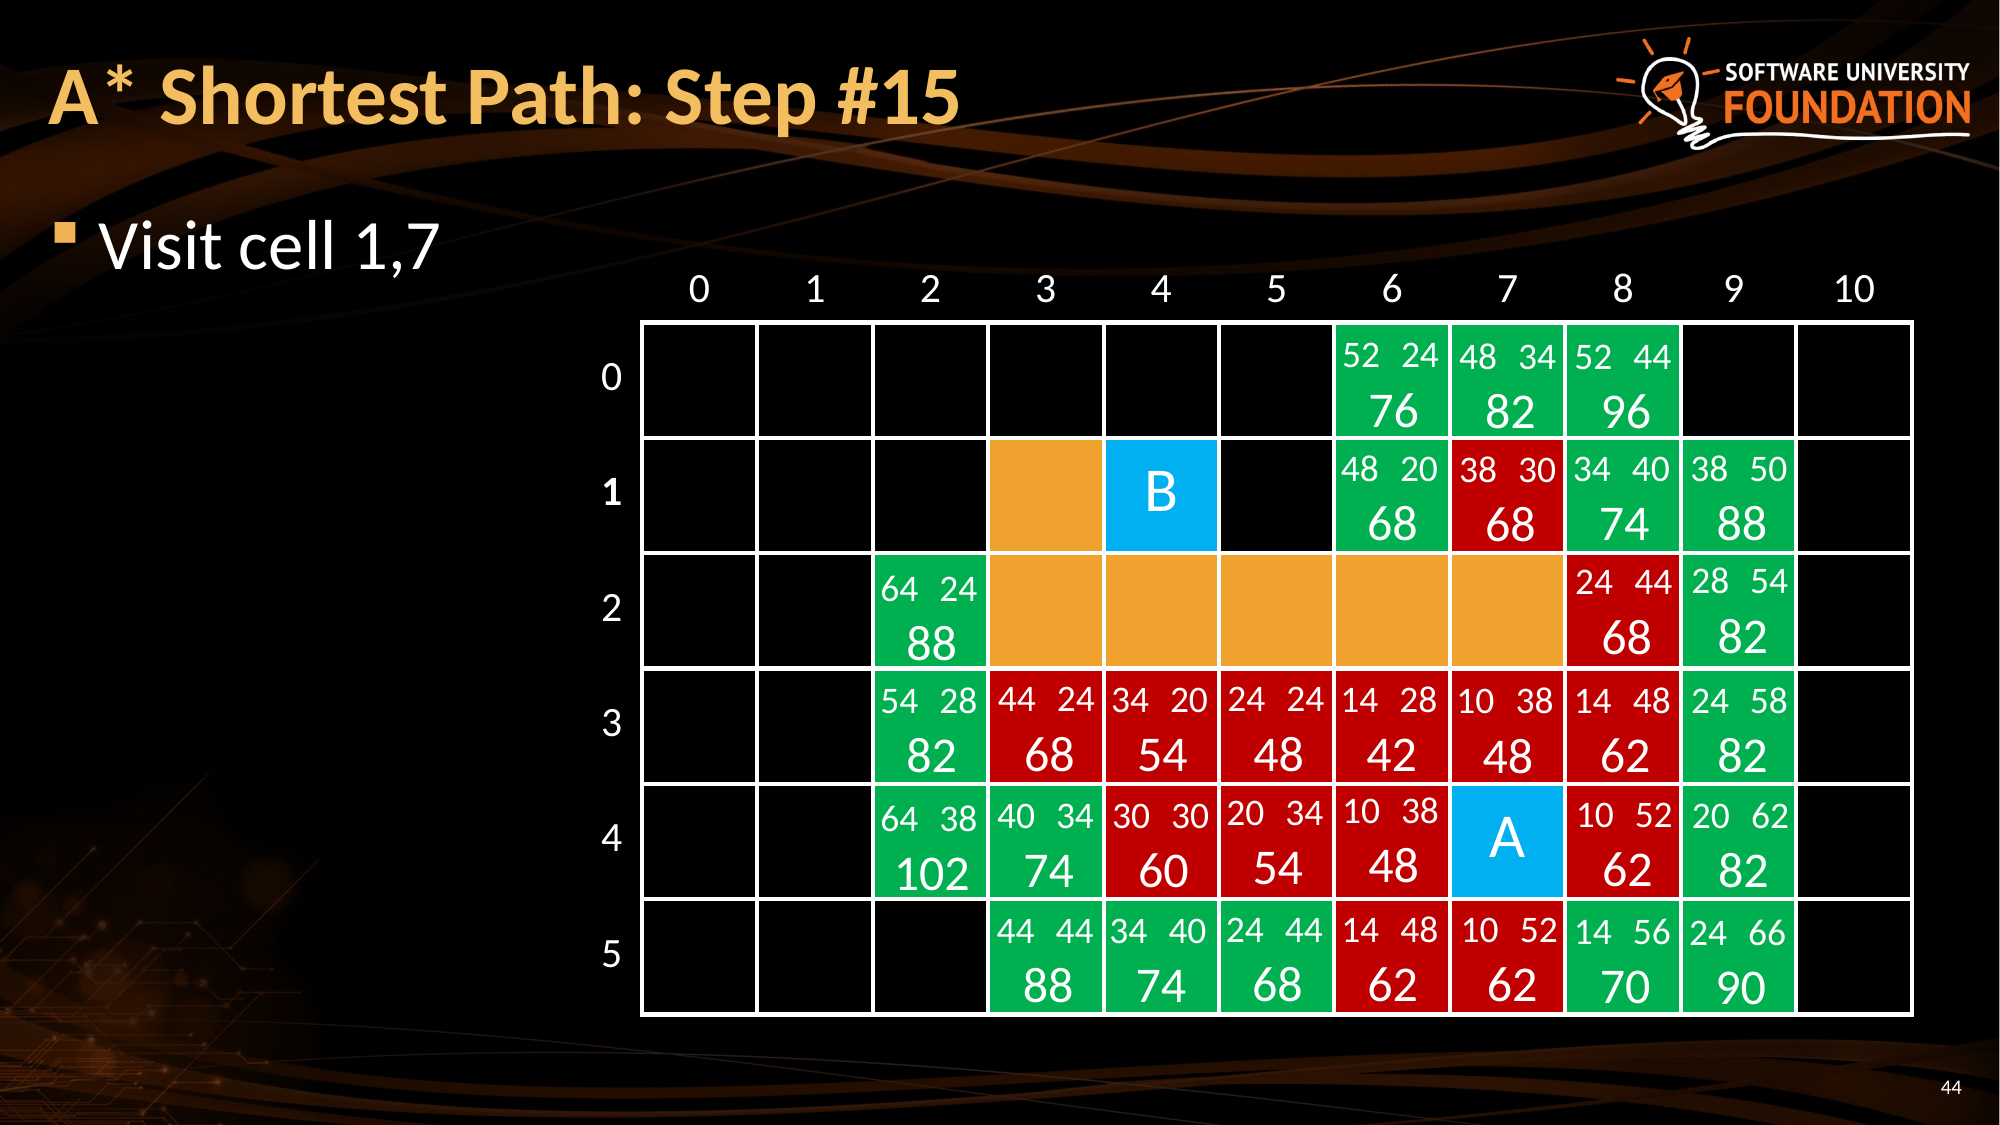

# A* Shortest Path: Step #15
Visit cell 1,7
|  | 0 | 1 | 2 | 3 | 4 | 5 | 6 | 7 | 8 | 9 | 10 |
| --- | --- | --- | --- | --- | --- | --- | --- | --- | --- | --- | --- |
| 0 |  |  |  |  |  |  |  |  |  |  |  |
| 1 |  |  |  |  | B |  |  |  |  |  |  |
| 2 |  |  |  |  |  |  |  |  |  |  |  |
| 3 |  |  |  |  |  |  |  |  |  |  |  |
| 4 |  |  |  |  |  |  |  | A |  |  |  |
| 5 |  |  |  |  |  |  |  |  |  |  |  |
52
24
76
48
34
82
52
44
96
48
20
68
38
50
88
34
40
74
38
30
68
28
54
82
24
44
68
64
24
88
44
24
68
24
24
48
14
28
42
34
20
54
54
28
82
24
58
82
14
48
62
10
38
48
10
38
48
20
34
54
10
52
62
30
30
60
40
34
74
20
62
82
64
38
102
14
48
62
24
44
68
10
52
62
44
44
88
34
40
74
14
56
70
24
66
90
44